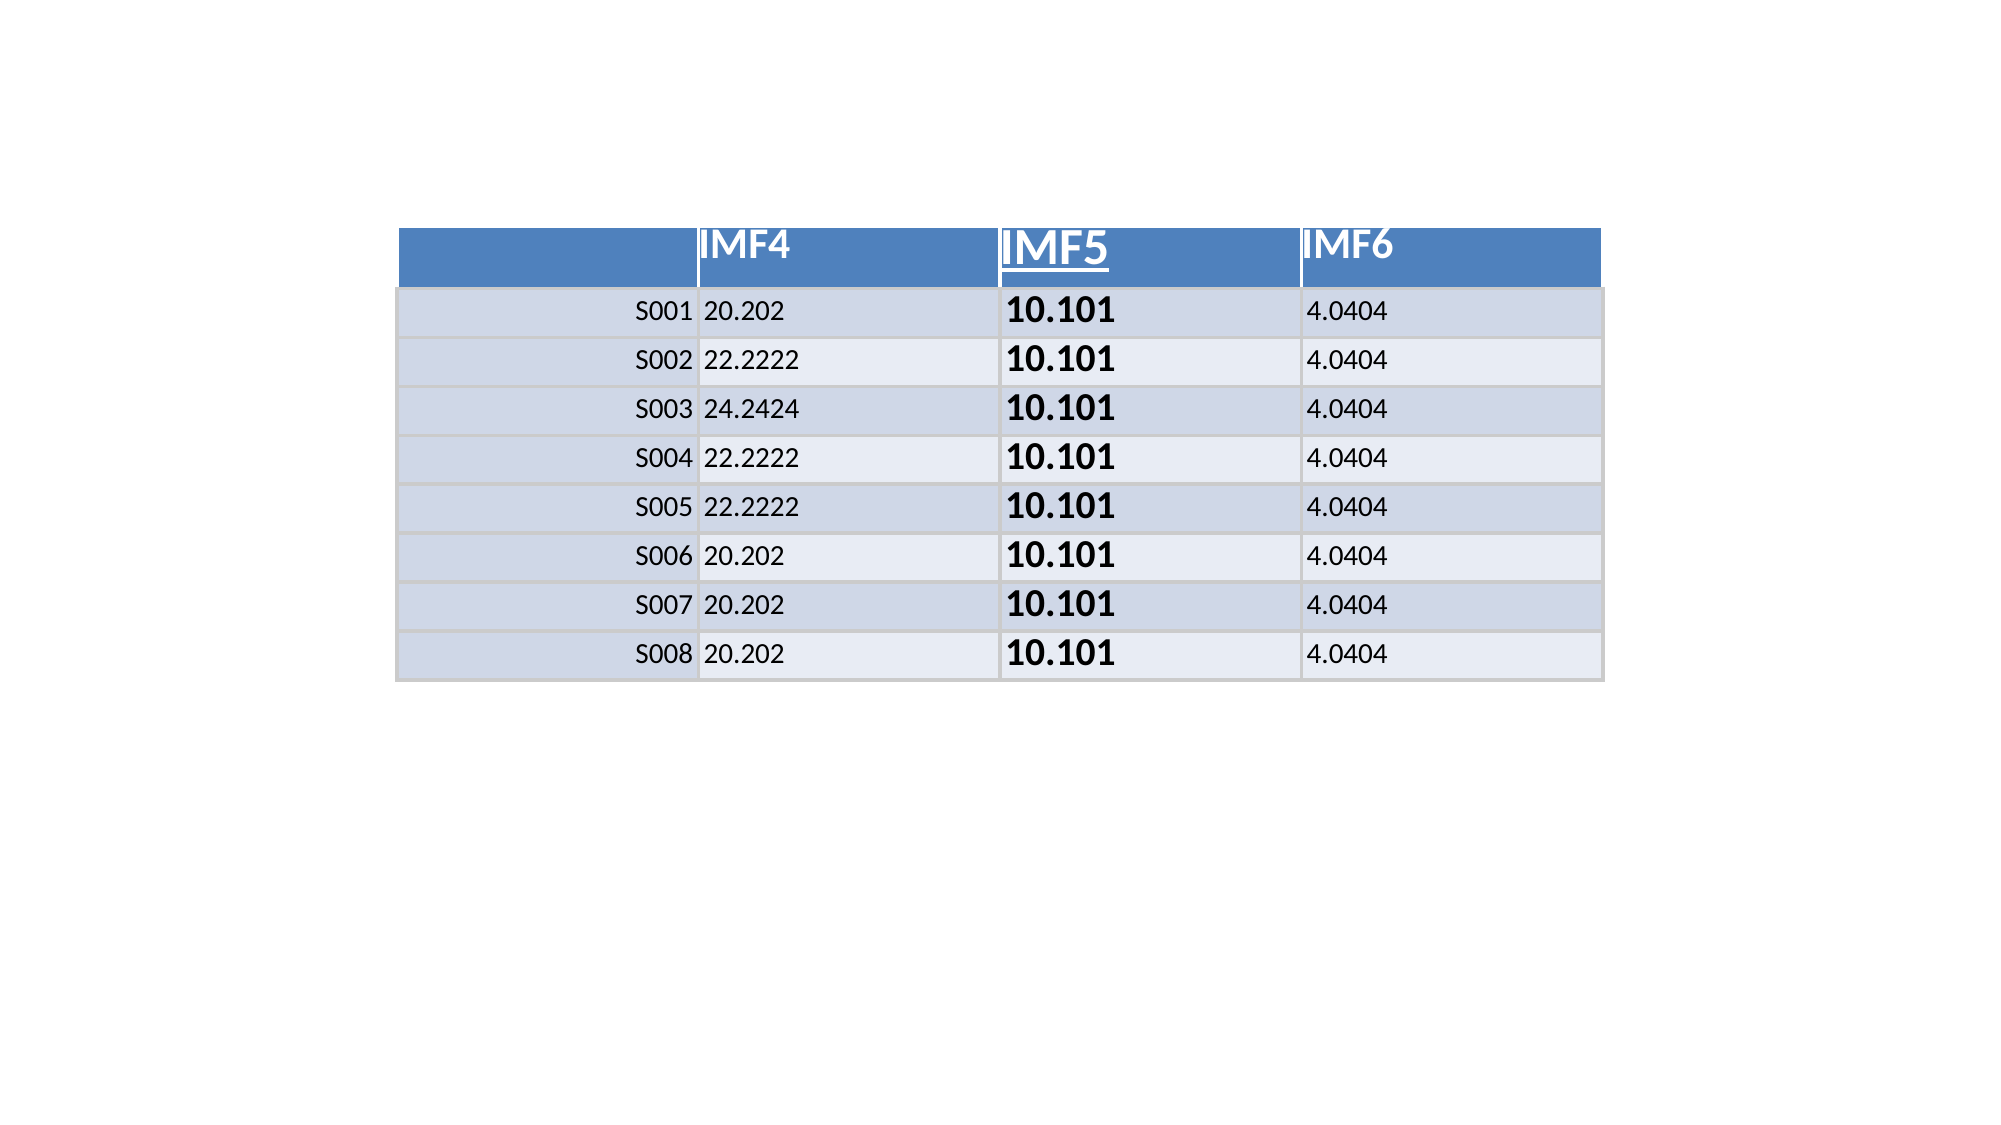

|  | IMF4 | IMF5 | IMF6 |
| --- | --- | --- | --- |
| S001 | 20.202 | 10.101 | 4.0404 |
| S002 | 22.2222 | 10.101 | 4.0404 |
| S003 | 24.2424 | 10.101 | 4.0404 |
| S004 | 22.2222 | 10.101 | 4.0404 |
| S005 | 22.2222 | 10.101 | 4.0404 |
| S006 | 20.202 | 10.101 | 4.0404 |
| S007 | 20.202 | 10.101 | 4.0404 |
| S008 | 20.202 | 10.101 | 4.0404 |